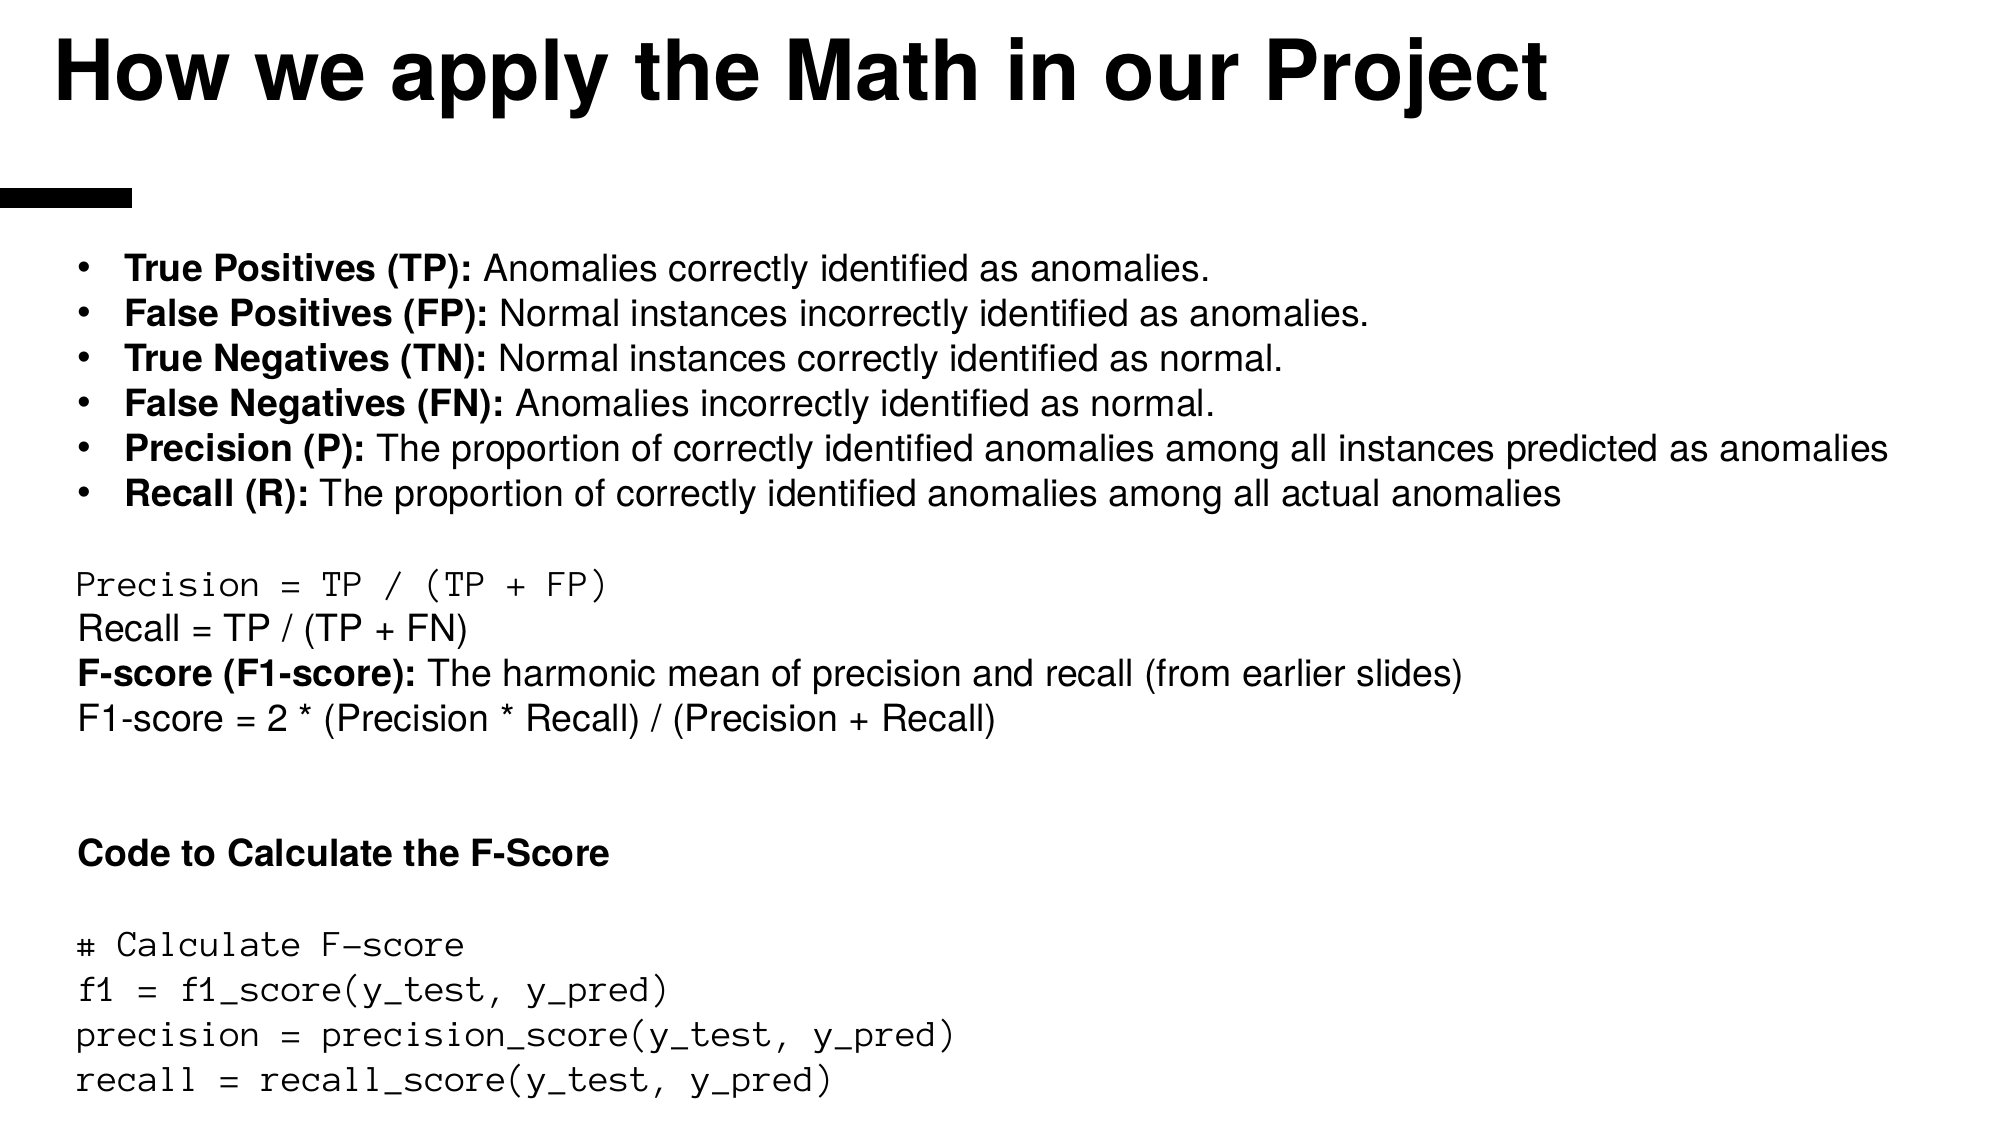

# How we apply the Math in our Project
True Positives (TP): Anomalies correctly identified as anomalies.
False Positives (FP): Normal instances incorrectly identified as anomalies.
True Negatives (TN): Normal instances correctly identified as normal.
False Negatives (FN): Anomalies incorrectly identified as normal.
Precision (P): The proportion of correctly identified anomalies among all instances predicted as anomalies
Recall (R): The proportion of correctly identified anomalies among all actual anomalies

Precision = TP / (TP + FP)
Recall = TP / (TP + FN)
F-score (F1-score): The harmonic mean of precision and recall (from earlier slides)
F1-score = 2 * (Precision * Recall) / (Precision + Recall)

Code to Calculate the F-Score
# Calculate F-score
f1 = f1_score(y_test, y_pred)
precision = precision_score(y_test, y_pred)
recall = recall_score(y_test, y_pred)